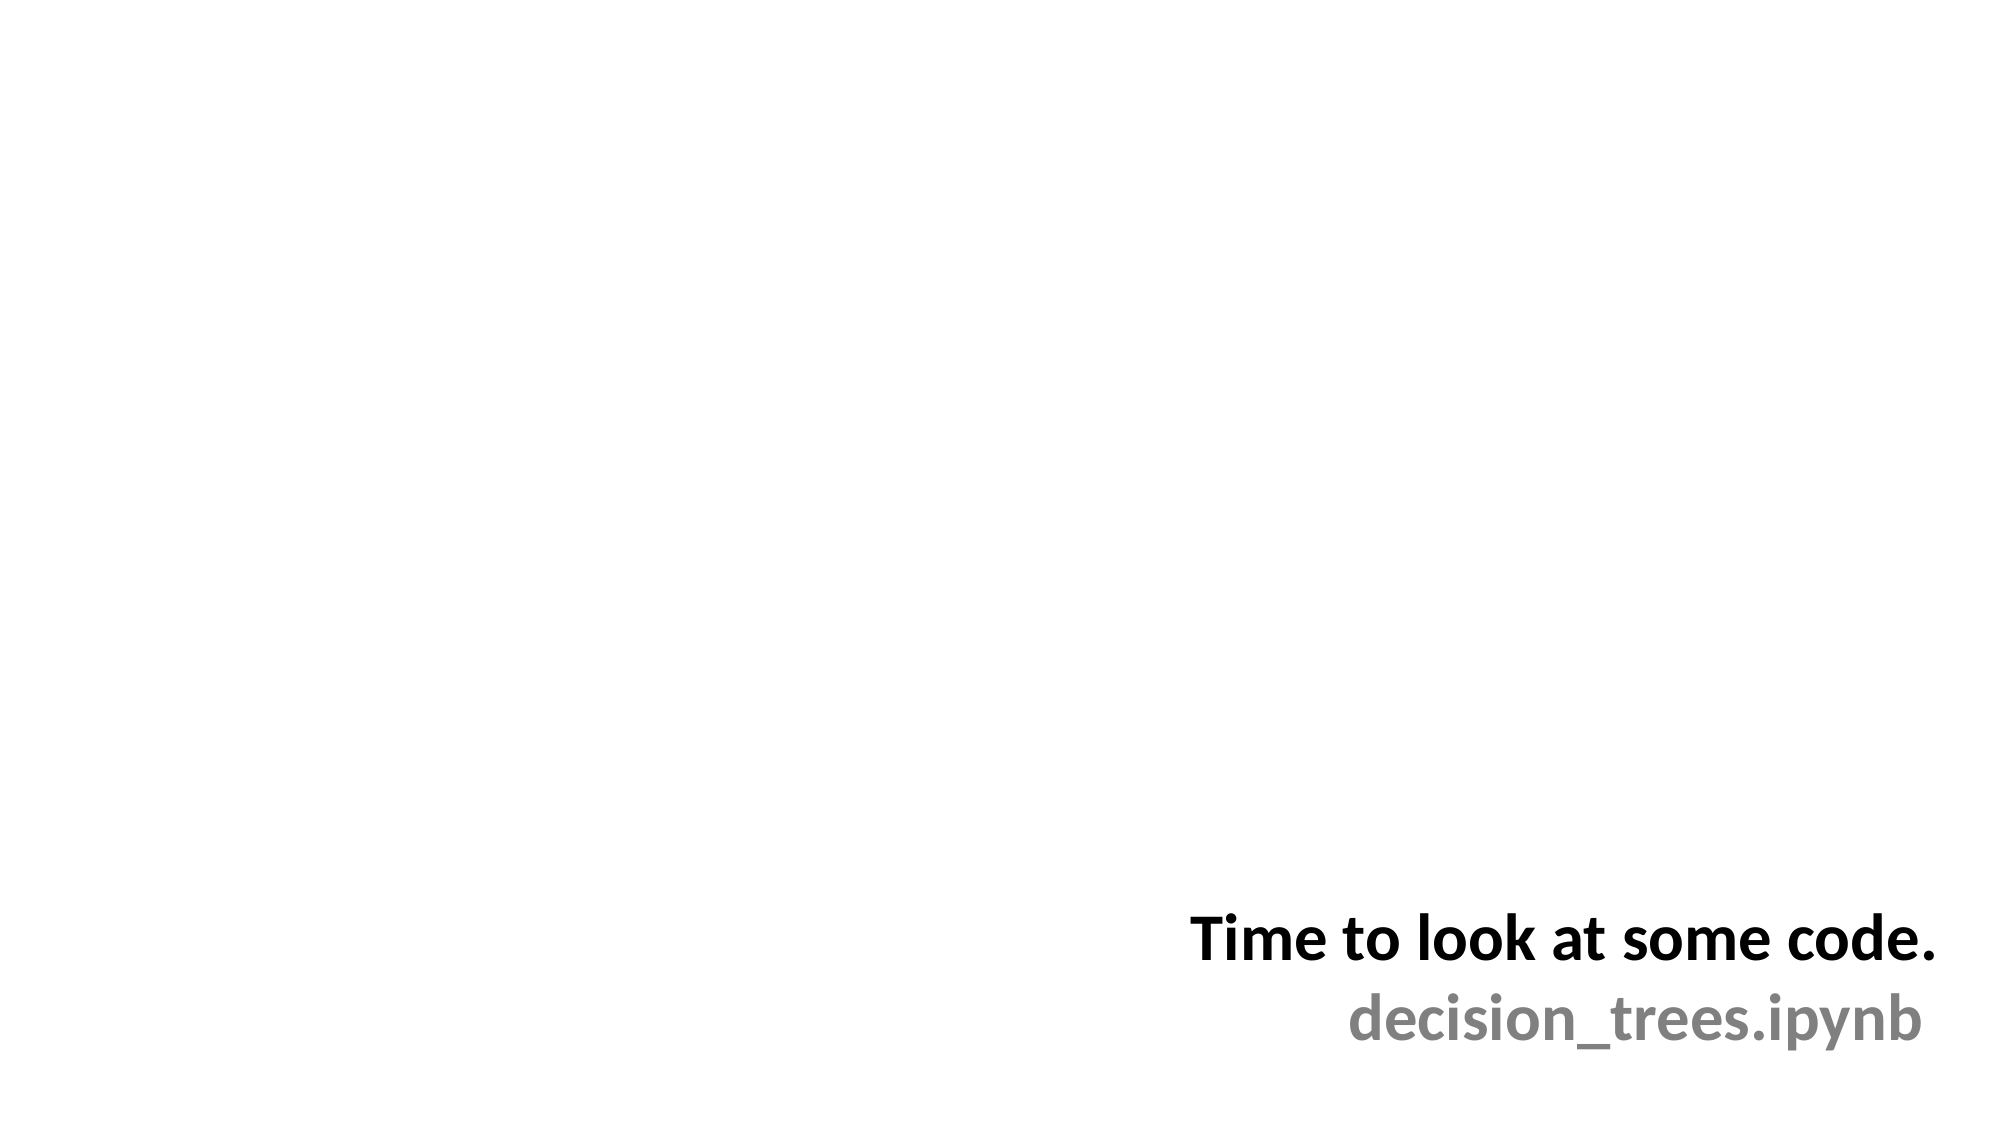

Time to look at some code.
decision_trees.ipynb